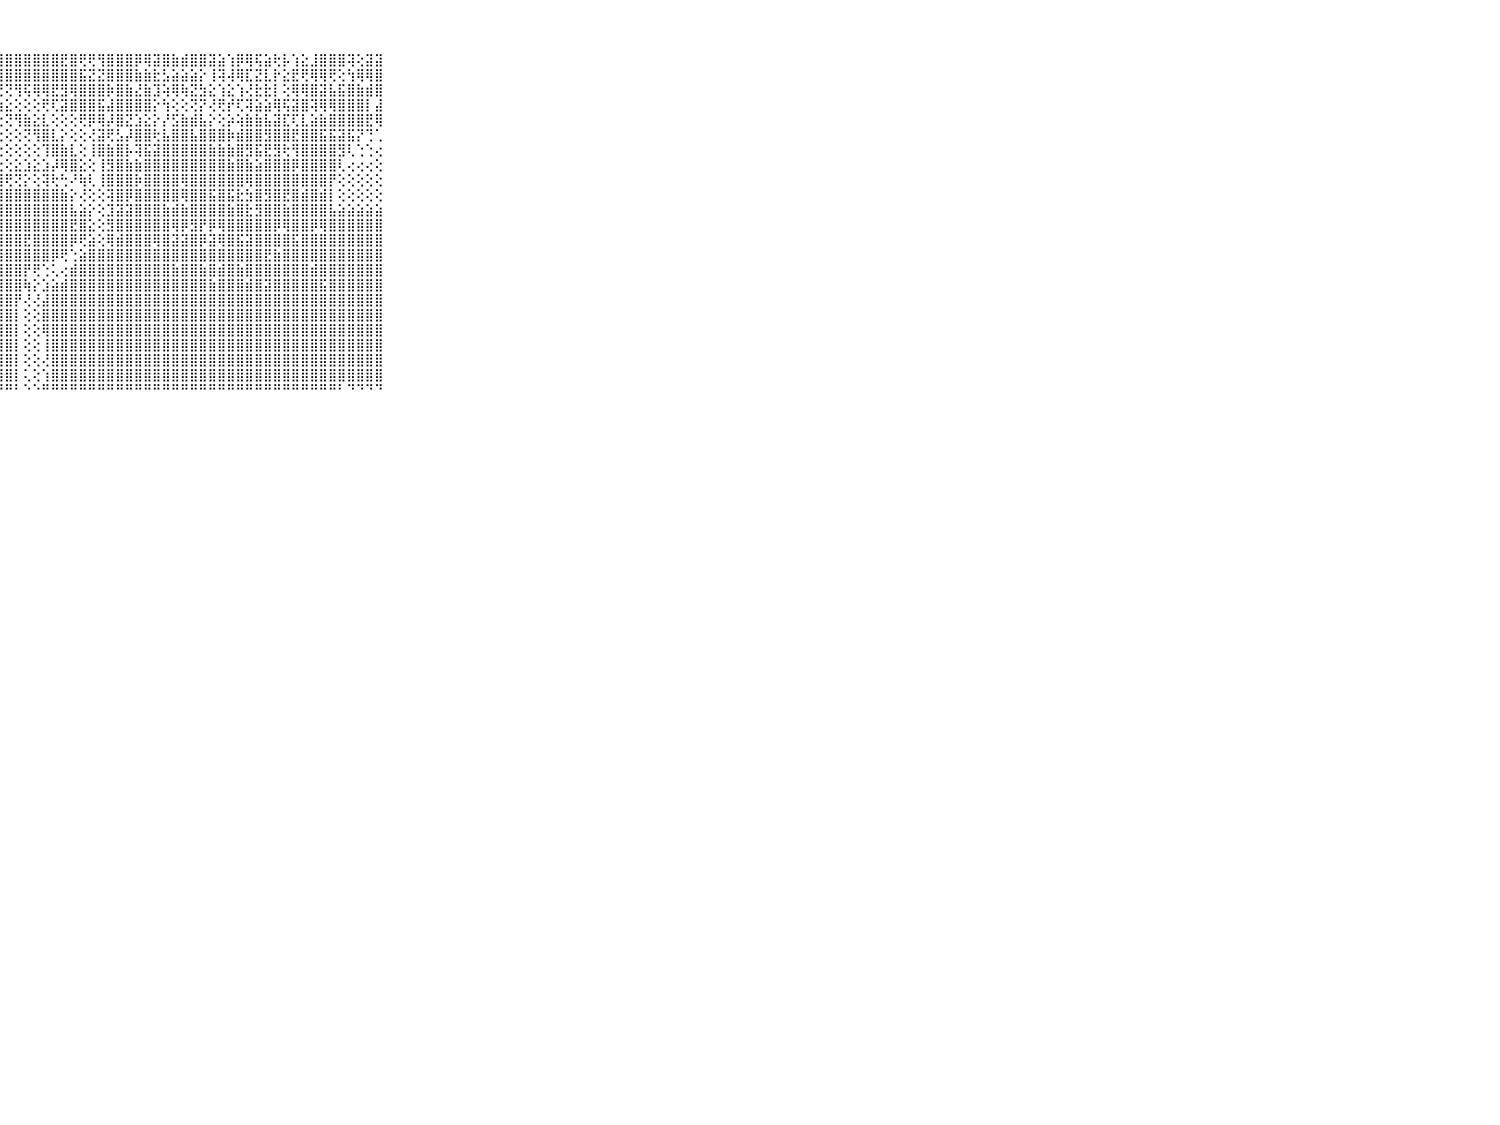

⠀⠀⠀⠀⠀⠀⠀⠀⠀⠀⠀⣿⣟⣿⣿⣿⣿⣿⣿⣿⣿⣿⣿⣿⣿⣿⣿⣿⣿⣿⣿⣿⣿⣿⣟⣿⢟⢟⢻⣿⣿⣿⡿⢿⣽⣿⣷⣾⣿⣿⣽⣵⢱⡿⢿⢯⣵⢗⡧⢱⣕⣸⣿⣿⣿⢽⢕⣽⣽⠀⠀⠀⠀⠀⠀⠀⠀⠀⠀⠀⠀
⠀⠀⠀⠀⠀⠀⠀⠀⠀⠀⠀⢿⣿⣟⣷⡾⢿⢟⣻⡟⢼⢿⢿⢿⣿⣿⣿⣿⣿⣿⣿⣿⣿⣿⣿⣿⣯⣝⣝⣿⣿⣿⣷⣷⣗⣣⣵⣵⣵⡕⢸⢽⢼⢿⣏⣝⣇⡗⣕⣟⢟⢿⢿⢟⢕⢳⢿⢿⣿⠀⠀⠀⠀⠀⠀⠀⠀⠀⠀⠀⠀
⠀⠀⠀⠀⠀⠀⠀⠀⠀⠀⠀⣸⡿⢟⣻⣷⣷⣿⣿⢿⢯⢹⢝⢱⢜⢕⢕⢝⢝⢻⢯⢿⢿⣟⣻⢿⣿⣿⣿⡷⣿⣷⣜⣷⣹⢵⢿⢷⣝⣳⣕⢱⣕⢱⢜⣗⣗⡇⢕⢿⢿⣿⣽⣧⣯⣿⣷⣾⣿⠀⠀⠀⠀⠀⠀⠀⠀⠀⠀⠀⠀
⠀⠀⠀⠀⠀⠀⠀⠀⠀⠀⠀⣱⣷⣿⣿⣟⣽⣗⣞⣑⣑⣙⣝⡕⢗⢳⢧⣵⣕⢕⢕⢕⢟⢏⣽⣿⣿⣿⣯⣼⣿⣿⣿⣿⡕⢳⢕⢕⢝⡝⢜⢟⡞⢏⢽⣵⣵⢿⢯⣽⣿⢽⢿⢿⣿⣿⣿⡇⣼⠀⠀⠀⠀⠀⠀⠀⠀⠀⠀⠀⠀
⠀⠀⠀⠀⠀⠀⠀⠀⠀⠀⠀⣿⣿⣏⡕⢝⢝⢝⢝⢝⢝⢝⢟⢟⢟⢕⢕⢕⢝⢻⣷⣕⣇⢕⢕⢕⢟⡿⢿⡼⣿⣝⣱⣕⡕⡜⣫⣷⣾⣧⡕⢕⡵⢵⣷⣷⣧⣽⣏⢏⣇⣵⣷⣿⣿⣿⣿⣟⢿⠀⠀⠀⠀⠀⠀⠀⠀⠀⠀⠀⠀
⠀⠀⠀⠀⠀⠀⠀⠀⠀⠀⠀⢏⢕⢕⢕⢕⢕⢕⢕⢕⢕⢕⢕⢕⢕⢕⢕⢕⢕⢕⢝⢻⣿⣇⡕⢕⢕⢜⣽⢟⣣⡼⣿⣿⢗⣧⣿⣿⣧⣿⣿⣿⡷⣾⣿⣿⣻⣿⣿⣟⣿⣿⣯⣯⣽⣯⡝⢙⢁⠀⠀⠀⠀⠀⠀⠀⠀⠀⠀⠀⠀
⠀⠀⠀⠀⠀⠀⠀⠀⠀⠀⠀⣷⣷⣕⣕⣕⣵⣵⢕⢕⢕⢕⢕⢕⢕⢕⢕⢕⢕⢕⢕⢕⢹⣿⣷⣇⢕⢸⣿⣷⣿⡧⢽⣯⣽⣿⣿⣿⣿⣿⣷⣷⣷⣿⣻⣯⣟⣻⢗⢻⣿⣿⣿⣿⣻⢇⢑⢑⢔⠀⠀⠀⠀⠀⠀⠀⠀⠀⠀⠀⠀
⠀⠀⠀⠀⠀⠀⠀⠀⠀⠀⠀⣿⣿⣿⣿⣿⣿⣿⣿⣷⣿⣷⣷⣷⣵⣕⣕⣕⢕⣕⣱⣕⣱⡼⢿⣿⣕⢕⢸⣻⣿⣷⣷⣿⣿⣿⣿⣿⣿⣿⣿⣿⣷⣿⣷⣵⣿⣿⣿⡿⣿⣿⣿⣿⢇⢔⢔⢔⢕⠀⠀⠀⠀⠀⠀⠀⠀⠀⠀⠀⠀
⠀⠀⠀⠀⠀⠀⠀⠀⠀⠀⠀⣿⣿⣿⣿⣿⣿⣿⣿⣿⣿⣿⣿⣿⣿⣿⣿⣿⢟⢝⡕⢕⢽⢗⢓⠜⢷⢇⢸⣿⣿⣿⡷⣿⣿⣿⣿⢿⣿⣿⣿⣿⣿⣿⢿⣿⣿⣿⣿⣿⣿⣿⣿⡟⢕⢕⢕⢕⢕⠀⠀⠀⠀⠀⠀⠀⠀⠀⠀⠀⠀
⠀⠀⠀⠀⠀⠀⠀⠀⠀⠀⠀⣿⣿⣿⣿⣿⣿⣿⣿⣿⣿⣿⣿⣿⣿⣿⣿⣿⣿⣿⣿⣿⣿⣿⣷⡕⢜⢕⢕⢽⣿⡿⣿⣿⣿⣿⣿⢿⣿⣿⣯⣿⣯⣗⣳⣿⣻⣿⣟⣿⣾⣿⣾⡇⢕⢕⢕⢕⢕⠀⠀⠀⠀⠀⠀⠀⠀⠀⠀⠀⠀
⠀⠀⠀⠀⠀⠀⠀⠀⠀⠀⠀⣿⣿⣿⣿⣿⣿⣿⣿⣿⣿⣿⣿⣿⣿⣿⣿⣿⣿⣿⣿⣿⣿⣿⣿⣧⣵⡕⢕⣹⣽⣽⣿⣿⣿⣷⣾⣷⣿⣿⣿⣿⣷⣿⣗⣻⣿⣿⣷⣿⣿⣿⣿⣧⣵⣵⣵⣵⣵⠀⠀⠀⠀⠀⠀⠀⠀⠀⠀⠀⠀
⠀⠀⠀⠀⠀⠀⠀⠀⠀⠀⠀⣿⣿⣿⣿⣿⣿⣿⣿⣿⣿⣿⣿⣿⣿⣿⣿⣿⣿⣿⣿⣿⣿⣿⣿⣟⣿⣕⢕⣻⣿⣿⣿⣿⣿⣿⢿⡿⣻⡟⡿⢿⣿⣿⣿⣿⣿⡿⢿⣿⣿⡿⢿⣿⣿⣿⣿⣿⣿⠀⠀⠀⠀⠀⠀⠀⠀⠀⠀⠀⠀
⠀⠀⠀⠀⠀⠀⠀⠀⠀⠀⠀⣿⣿⣿⣿⣿⣿⣿⣿⣿⣿⣿⣿⣿⣿⣿⣿⣿⣿⣿⣟⣿⣿⣿⣿⡿⢟⣵⢕⢿⣾⣿⣿⣿⢿⣿⣽⣽⣿⡿⣽⢿⣿⣯⣽⣿⣿⣿⣿⣯⣿⣿⣿⣿⣿⣿⣿⣿⣿⠀⠀⠀⠀⠀⠀⠀⠀⠀⠀⠀⠀
⠀⠀⠀⠀⠀⠀⠀⠀⠀⠀⠀⣿⣿⣿⣿⣿⣿⣿⣿⣿⣿⣿⣿⣿⣿⣿⣿⣿⣿⣿⣿⣿⣿⡿⢟⢑⣵⣿⣿⣿⣿⣿⣿⣿⣿⣿⣿⣿⣿⣿⣿⣿⣿⣿⣿⣿⣟⣷⣿⣿⣿⣿⣿⣿⣿⣿⣿⣿⣿⠀⠀⠀⠀⠀⠀⠀⠀⠀⠀⠀⠀
⠀⠀⠀⠀⠀⠀⠀⠀⠀⠀⠀⣿⣿⣿⣿⣿⣿⣿⣿⣿⣿⣿⣿⣿⣿⣿⣿⣿⣿⣿⡟⢟⢑⢅⢔⣾⣿⣿⣿⣿⣿⣿⣿⣿⣿⣿⣷⣿⣿⣷⣿⣾⣿⣷⣿⣿⣿⣿⣿⣿⣿⣾⣿⣿⣿⣿⣿⣿⣿⠀⠀⠀⠀⠀⠀⠀⠀⠀⠀⠀⠀
⠀⠀⠀⠀⠀⠀⠀⠀⠀⠀⠀⣿⣿⣿⣿⣿⣿⣿⣿⣿⣿⣿⣿⣿⣿⣿⣿⣿⣿⣿⢷⡕⣱⣵⣾⣿⣿⣿⣿⣿⣿⣿⣿⣿⣿⣿⣿⣿⣿⣿⣷⣿⣿⣿⣾⣿⣽⣿⣿⣿⣿⣿⣯⣿⣿⣿⣿⣿⣿⠀⠀⠀⠀⠀⠀⠀⠀⠀⠀⠀⠀
⠀⠀⠀⠀⠀⠀⠀⠀⠀⠀⠀⣿⣿⣿⣿⣿⣿⣿⣿⣿⣿⣿⣿⣿⣿⣿⣿⣿⣿⡟⢜⢜⣼⣿⣿⣿⣿⣿⣿⣿⣿⣿⣿⣿⣿⣿⣿⣿⣿⣿⣿⣿⣿⣿⣿⣿⣿⣿⣿⣿⣿⣿⣿⣿⣿⣿⣿⣿⣿⠀⠀⠀⠀⠀⠀⠀⠀⠀⠀⠀⠀
⠀⠀⠀⠀⠀⠀⠀⠀⠀⠀⠀⣿⣿⣿⣿⣿⣿⣿⣿⣿⣿⣿⣿⣿⣿⣿⣿⣿⣿⡇⢕⢕⣿⣿⣿⣿⣿⣿⣿⣿⣿⣿⣿⣿⣿⣿⣿⣿⣿⣿⣿⣿⣿⣿⣿⣿⣿⣿⣿⣿⣿⣿⣿⣿⣿⣿⣿⣿⣿⠀⠀⠀⠀⠀⠀⠀⠀⠀⠀⠀⠀
⠀⠀⠀⠀⠀⠀⠀⠀⠀⠀⠀⣿⣿⣿⣿⣿⣿⣿⣿⣿⣿⣿⣿⣿⣿⣿⣿⣿⣿⡇⢕⢕⢿⣿⣿⣿⣿⣿⣿⣿⣿⣿⣿⣿⣿⣿⣿⣿⣿⣿⣿⣿⣿⣿⣿⣿⣿⣿⣿⣿⣿⣿⣿⣿⣿⣿⣿⣿⣿⠀⠀⠀⠀⠀⠀⠀⠀⠀⠀⠀⠀
⠀⠀⠀⠀⠀⠀⠀⠀⠀⠀⠀⣿⣿⣿⣿⣿⣿⣿⣿⣿⣿⣿⣿⣿⣿⣿⣿⣿⣿⡇⢕⢕⢸⣿⣿⣿⣿⣿⣿⣿⣿⣿⣿⣿⣿⣿⣿⣿⣿⣿⣿⣿⣿⣿⣿⣿⣿⣿⣿⣿⣿⣿⣿⣿⣿⣿⣿⣿⣿⠀⠀⠀⠀⠀⠀⠀⠀⠀⠀⠀⠀
⠀⠀⠀⠀⠀⠀⠀⠀⠀⠀⠀⣿⣿⣿⣿⣿⣿⣿⣿⣿⣿⣿⣿⣿⣿⣿⣿⣿⣿⡇⢕⢕⢜⣿⣿⣿⣿⣿⣿⣿⣿⣿⣿⣿⣿⣿⣿⣿⣿⣿⣿⣿⣿⣿⣿⣿⣿⣿⣿⣿⣿⣿⣿⣿⣿⣿⣿⣿⣿⠀⠀⠀⠀⠀⠀⠀⠀⠀⠀⠀⠀
⠀⠀⠀⠀⠀⠀⠀⠀⠀⠀⠀⣿⣿⣿⣿⣿⣿⣿⣿⣿⣿⣿⣿⣿⣿⣿⣿⣿⣿⡇⢅⢕⢱⣿⣿⣿⣿⣿⣿⣿⣿⣿⣿⣿⣿⣿⣿⣿⣿⣿⣿⣿⣿⣿⣿⣿⣿⣿⣿⣿⣿⣿⣿⣿⣿⣿⣿⣿⣿⠀⠀⠀⠀⠀⠀⠀⠀⠀⠀⠀⠀
⠀⠀⠀⠀⠀⠀⠀⠀⠀⠀⠀⠛⠛⠛⠛⠛⠛⠛⠛⠛⠛⠛⠛⠛⠛⠛⠛⠛⠛⠃⠑⠑⠛⠛⠛⠛⠛⠛⠛⠛⠛⠛⠛⠛⠛⠛⠛⠛⠛⠛⠛⠛⠛⠛⠛⠛⠛⠛⠛⠛⠛⠛⠛⠛⠃⠙⠙⠙⠙⠀⠀⠀⠀⠀⠀⠀⠀⠀⠀⠀⠀